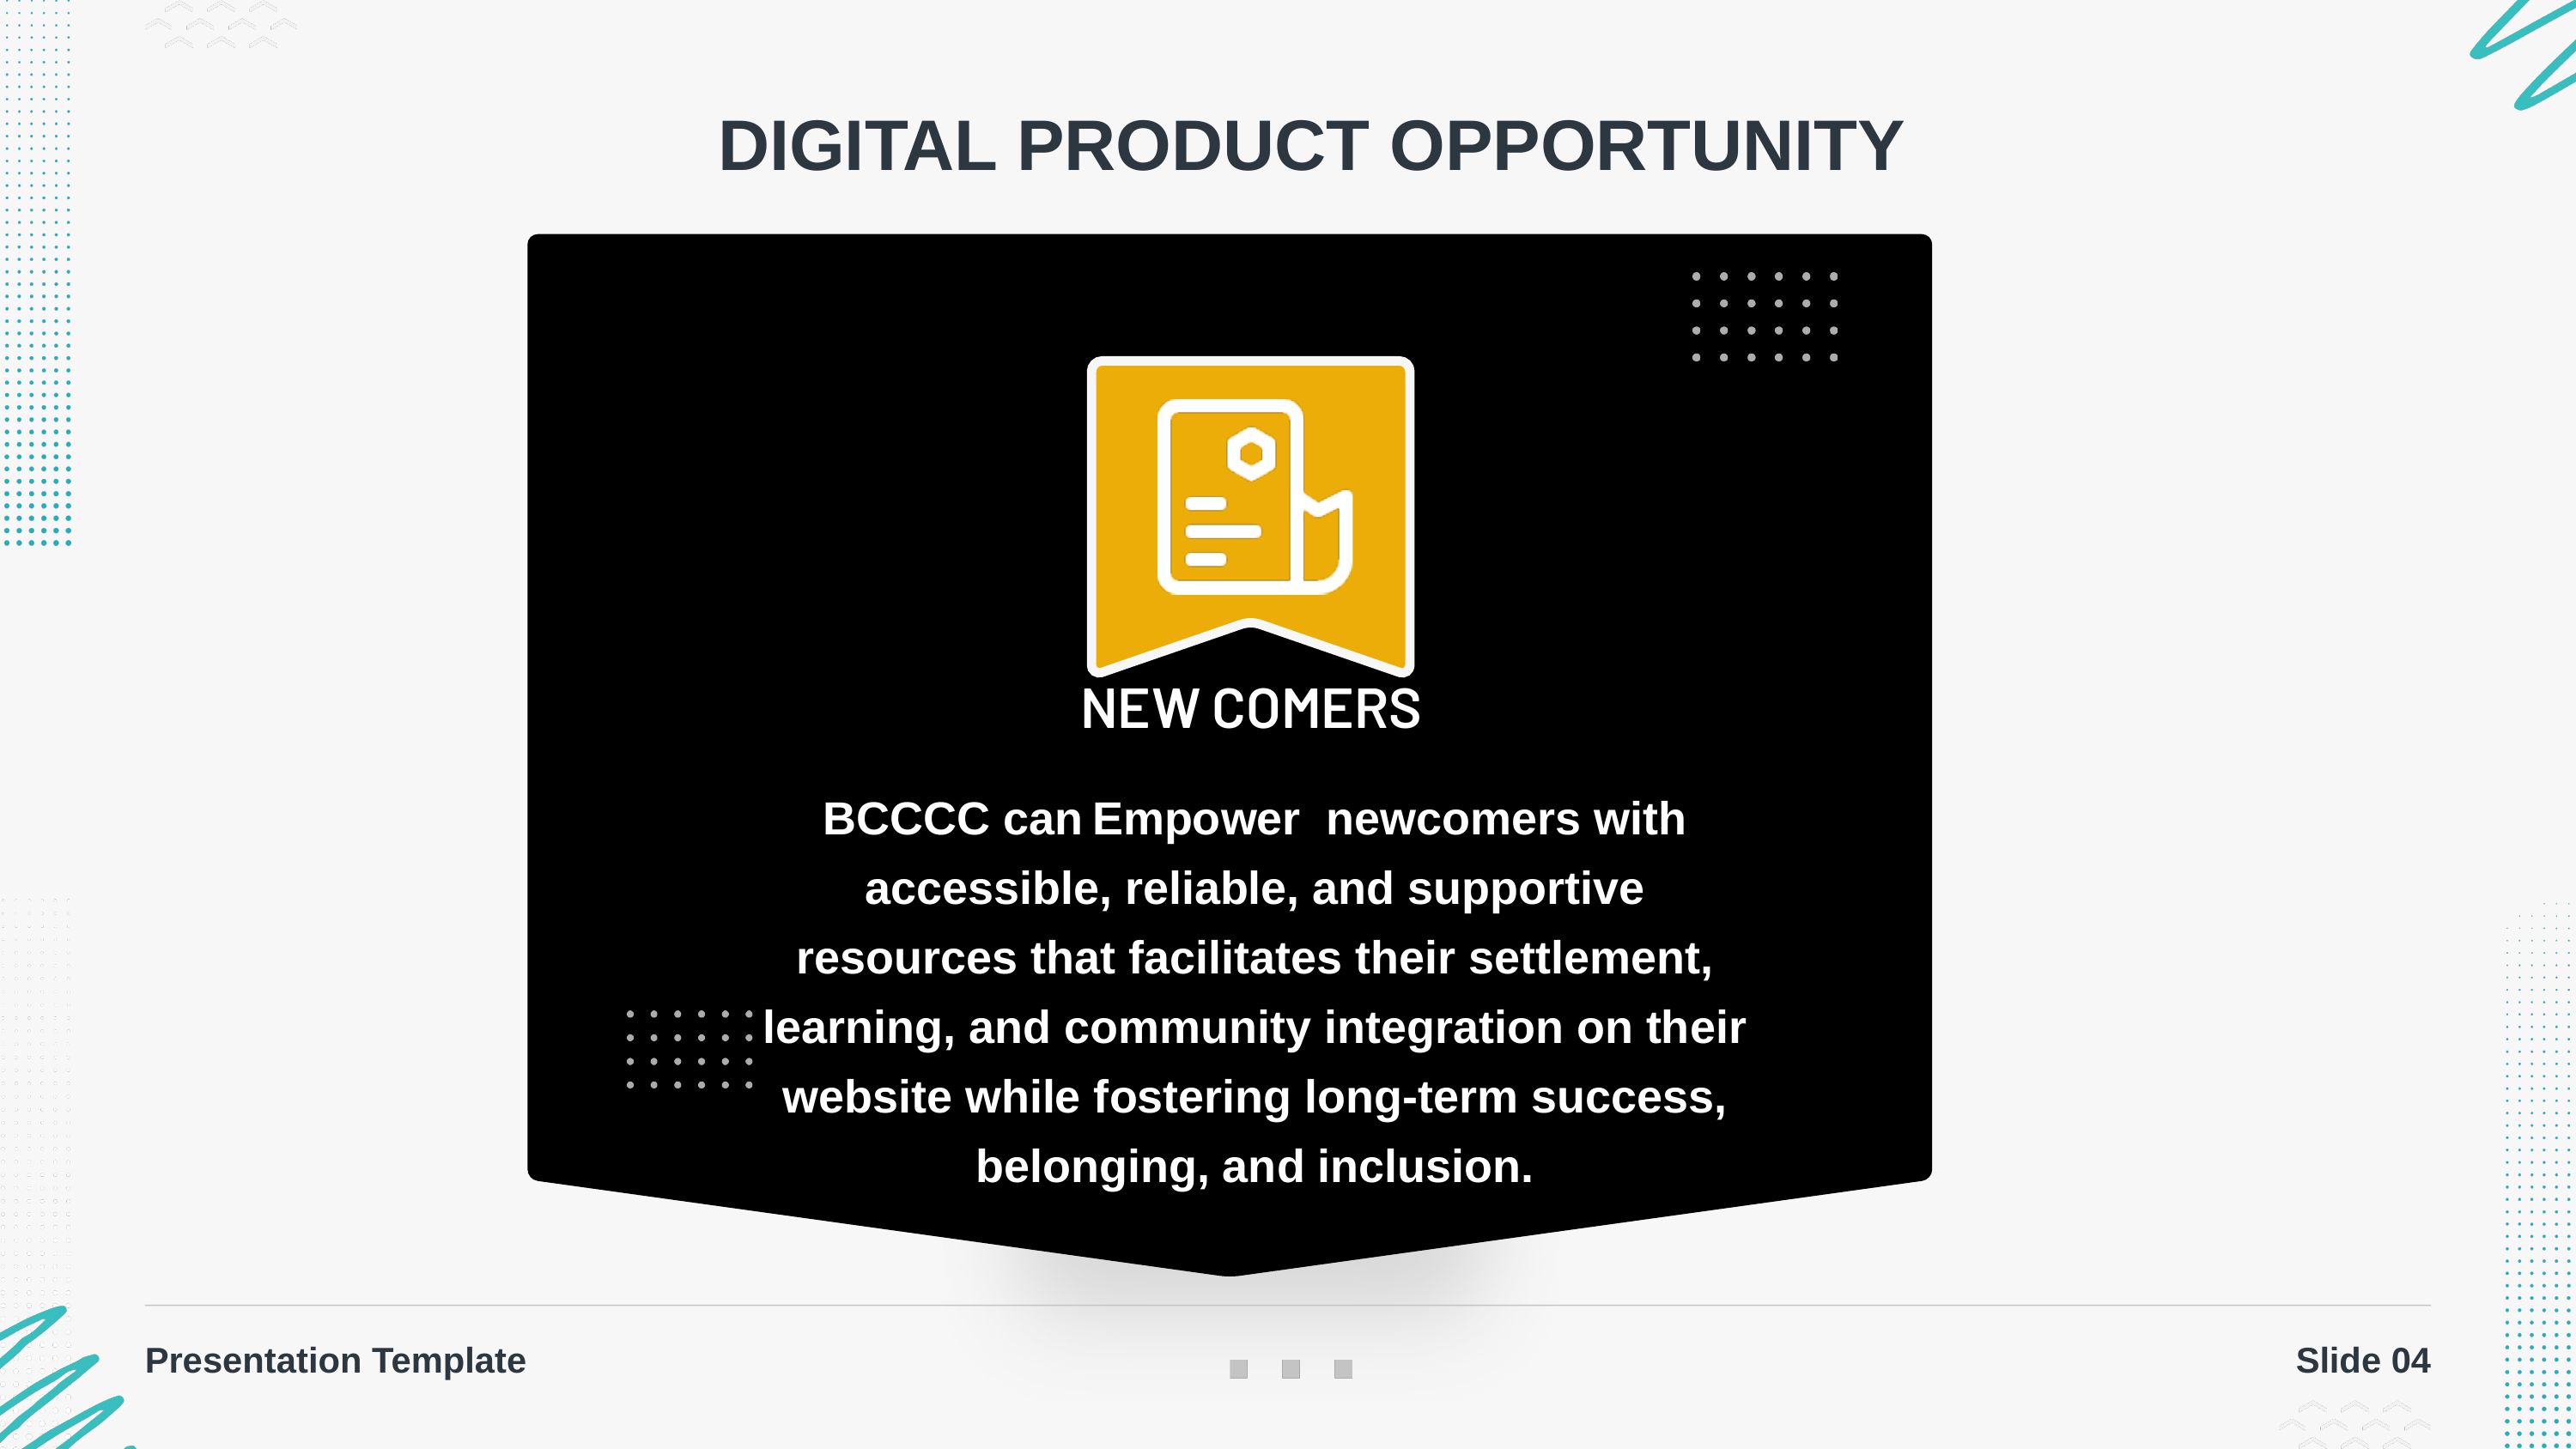

DIGITAL PRODUCT OPPORTUNITY

NEW COMERS

BCCCC can Empower  newcomers with accessible, reliable, and supportive resources that facilitates their settlement, learning, and community integration on their website while fostering long-term success, belonging, and inclusion.

Presentation Template
Slide 04